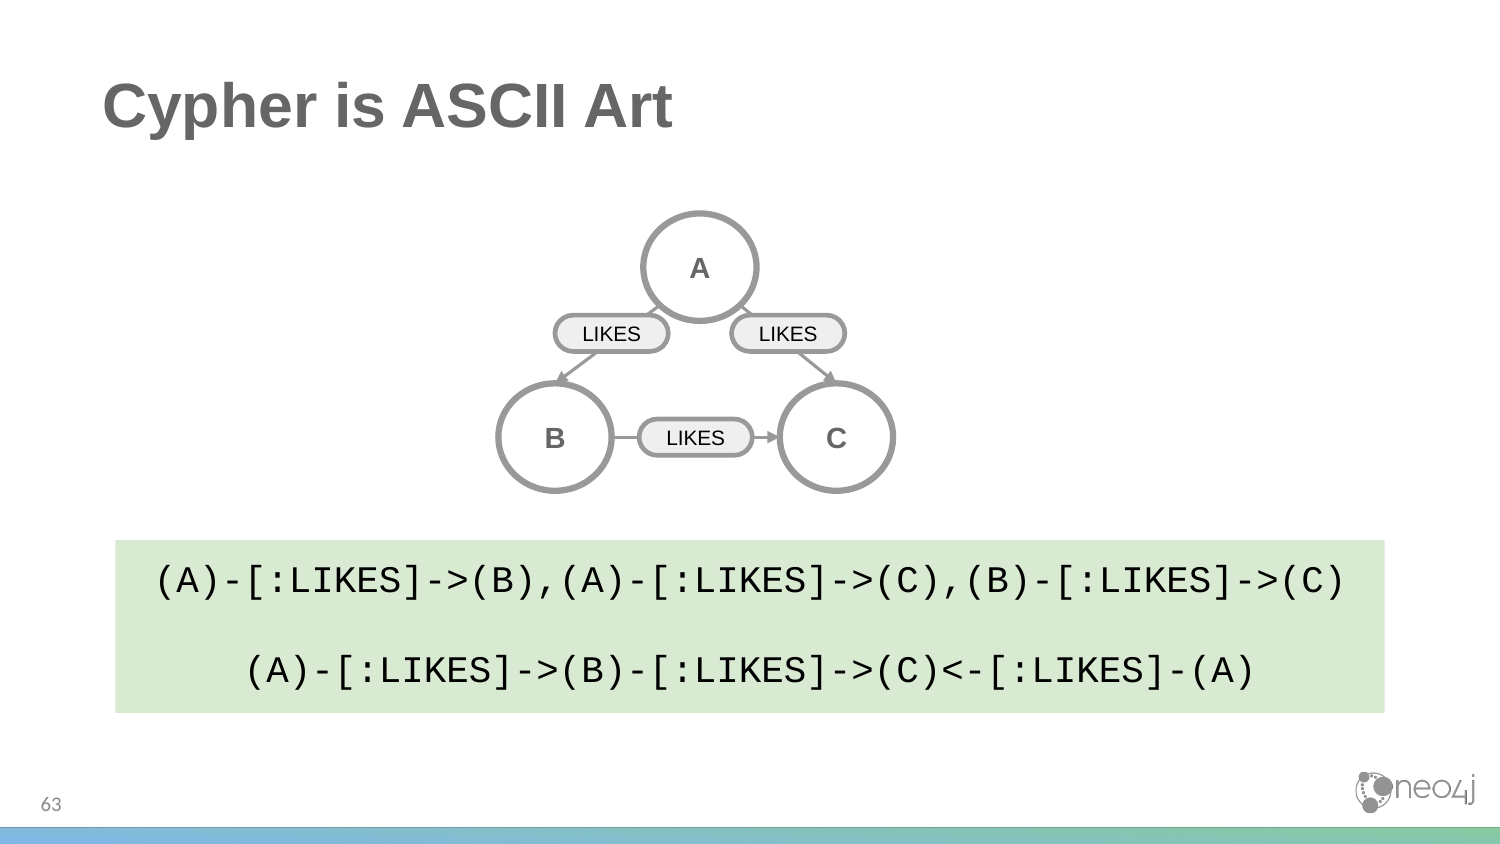

# Cypher is ASCII Art
A
LIKES
LIKES
B
C
LIKES
(A)-[:LIKES]->(B),(A)-[:LIKES]->(C),(B)-[:LIKES]->(C)

(A)-[:LIKES]->(B)-[:LIKES]->(C)<-[:LIKES]-(A)
63